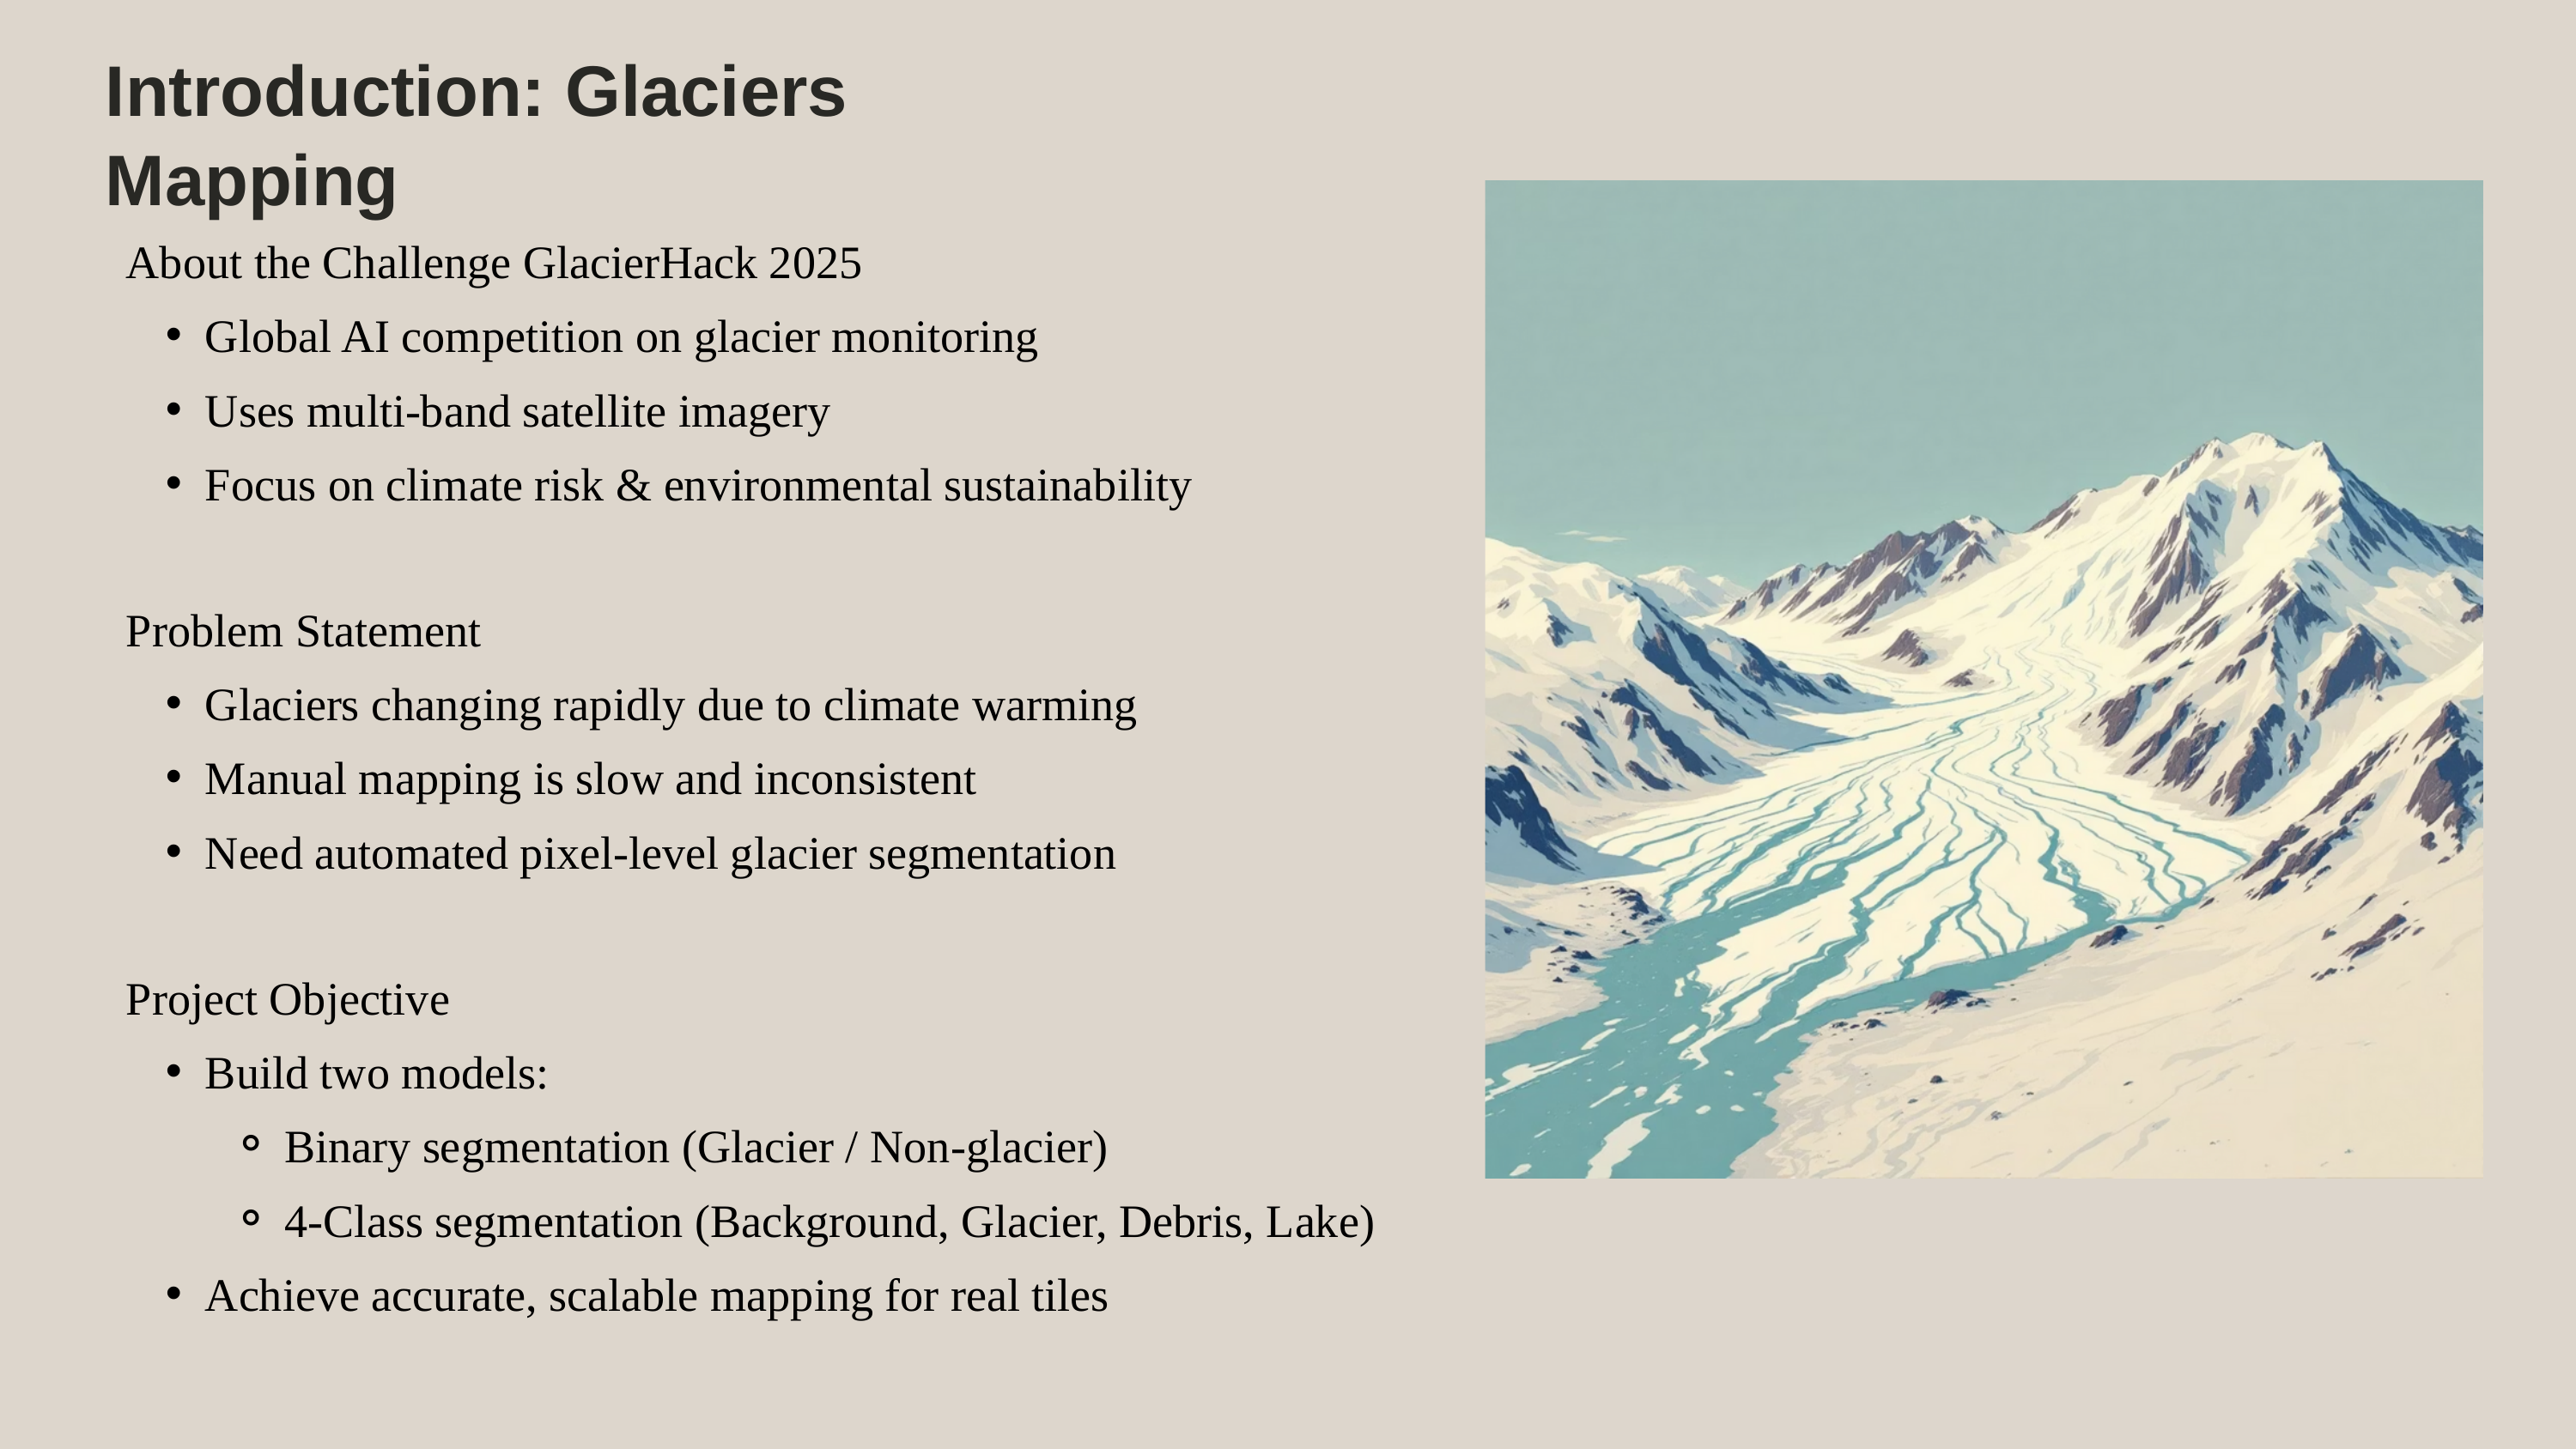

Introduction: Glaciers Mapping

About the Challenge GlacierHack 2025
Global AI competition on glacier monitoring
Uses multi-band satellite imagery
Focus on climate risk & environmental sustainability

Problem Statement
Glaciers changing rapidly due to climate warming
Manual mapping is slow and inconsistent
Need automated pixel-level glacier segmentation

Project Objective
Build two models:
Binary segmentation (Glacier / Non-glacier)
4-Class segmentation (Background, Glacier, Debris, Lake)
Achieve accurate, scalable mapping for real tiles